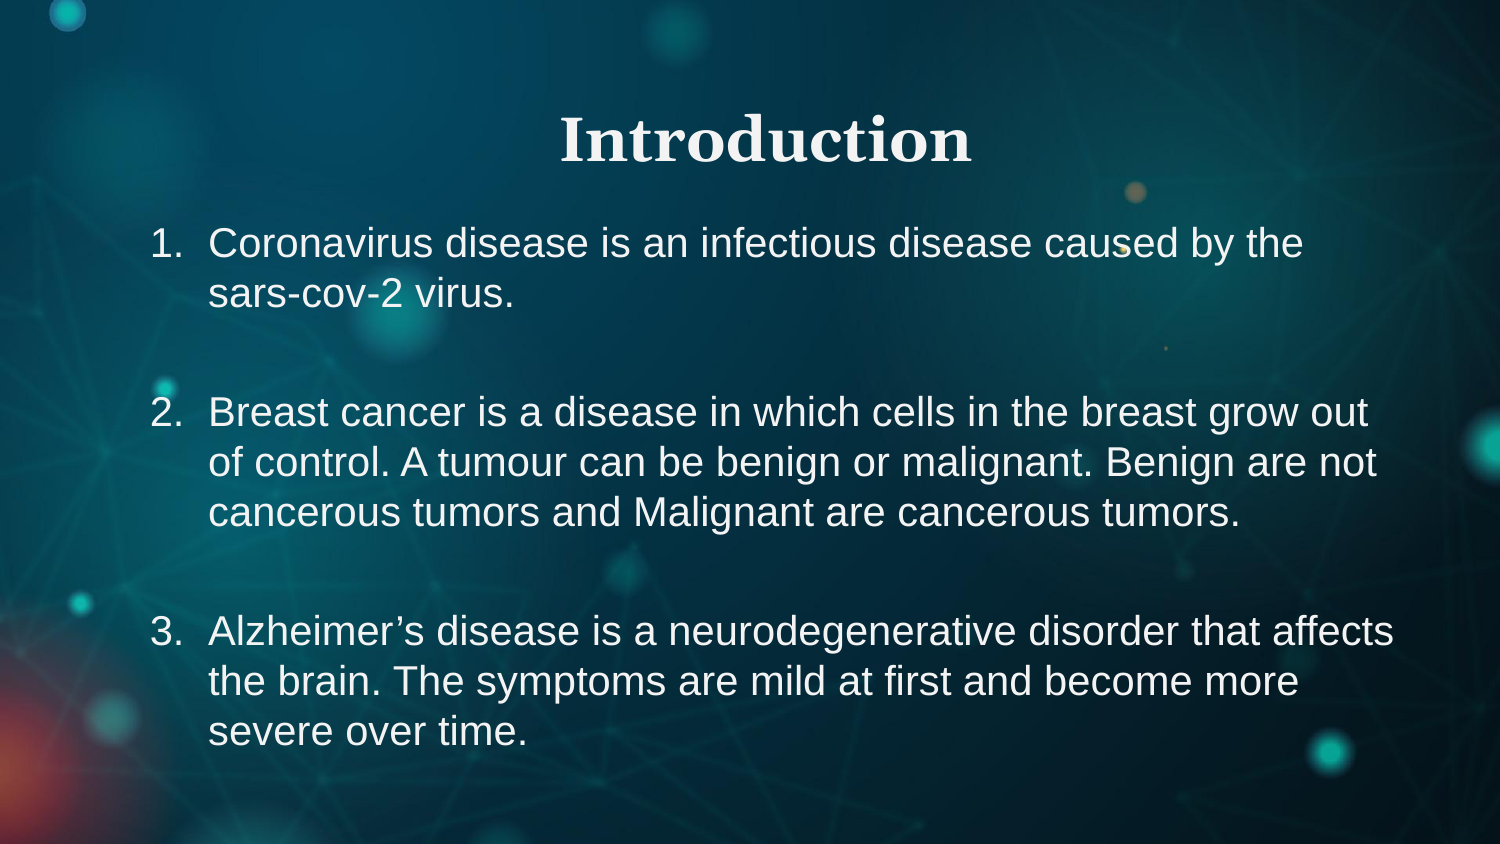

# Introduction
Coronavirus disease is an infectious disease caused by the sars-cov-2 virus.

Breast cancer is a disease in which cells in the breast grow out of control. A tumour can be benign or malignant. Benign are not cancerous tumors and Malignant are cancerous tumors.

Alzheimer’s disease is a neurodegenerative disorder that affects the brain. The symptoms are mild at first and become more severe over time.